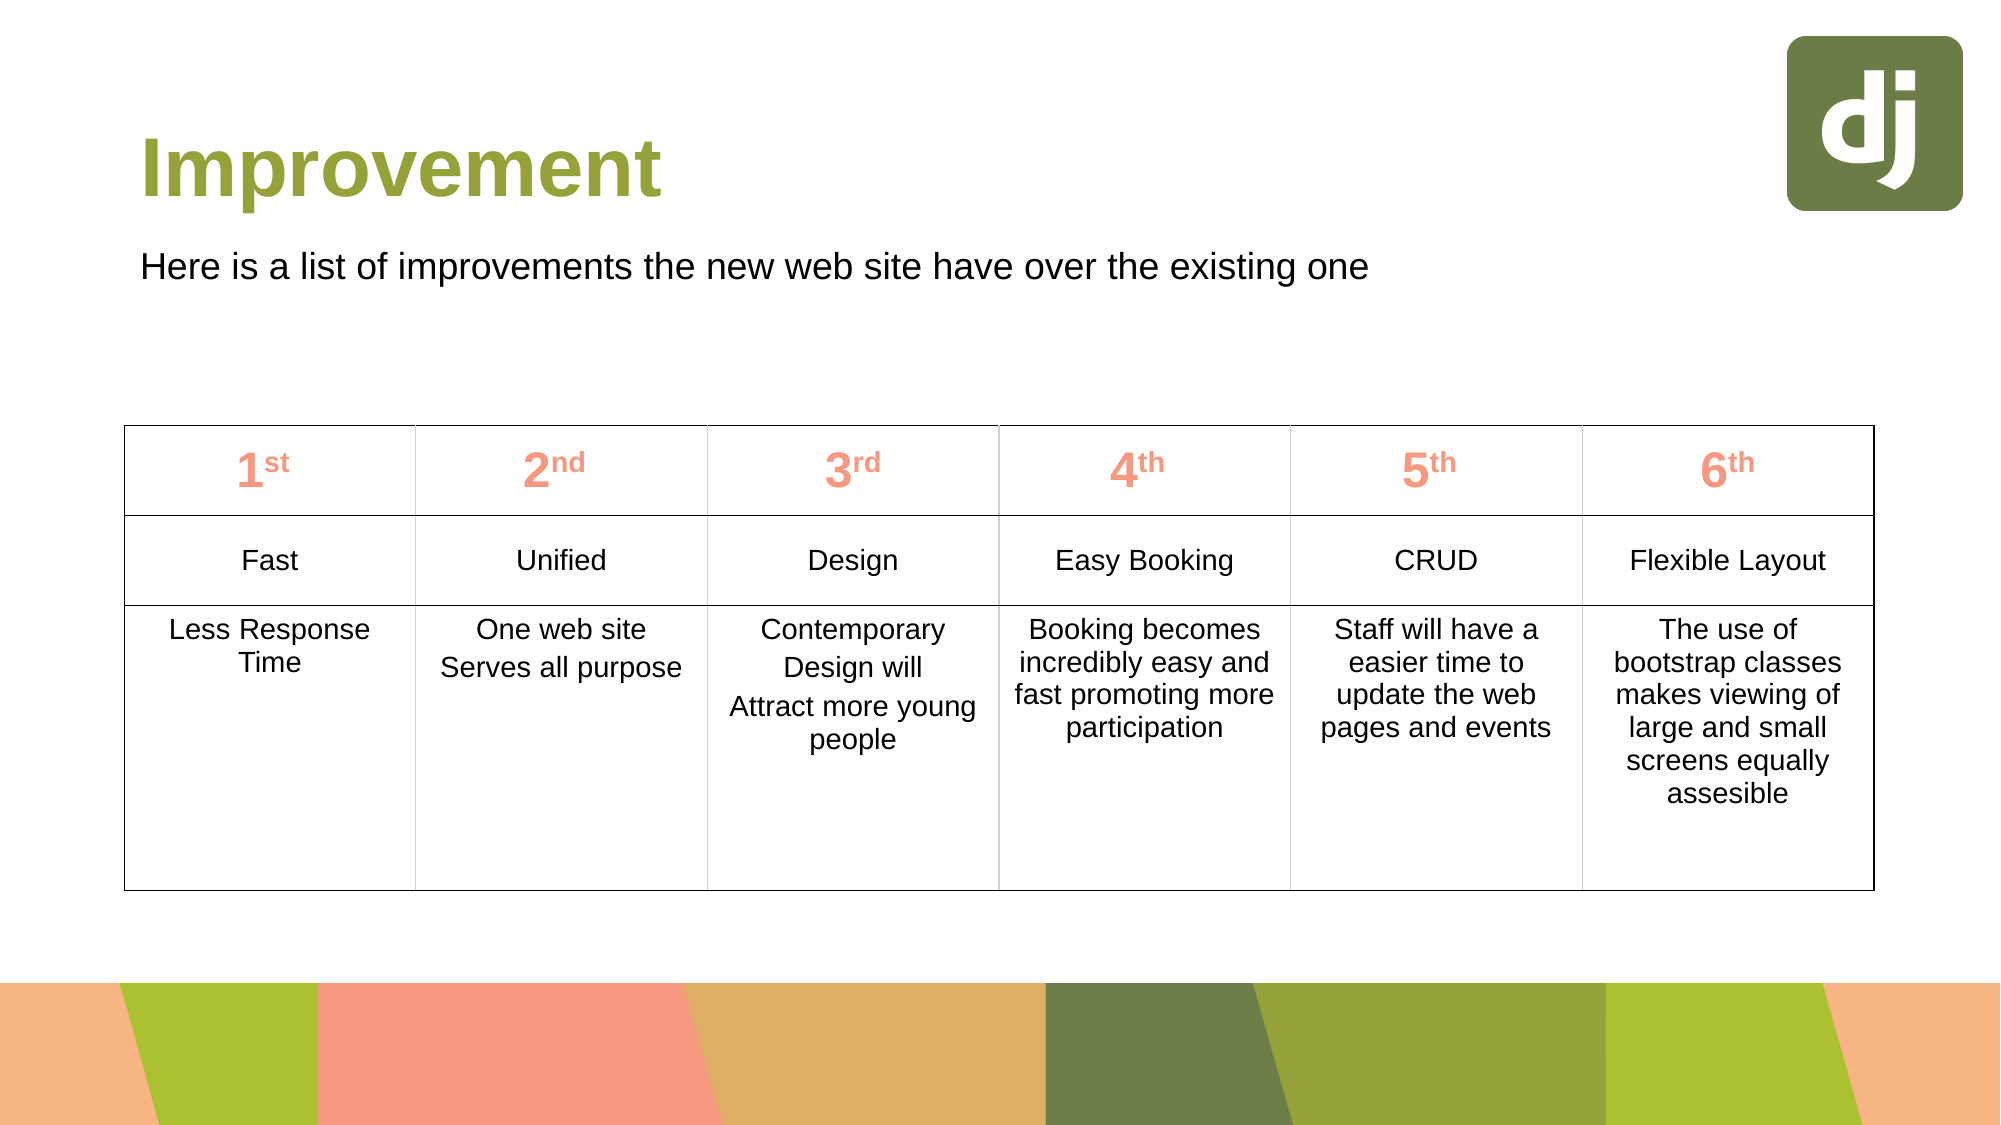

# Improvement
Here is a list of improvements the new web site have over the existing one

| 1st | 2nd | 3rd | 4th | 5th | 6th |
| --- | --- | --- | --- | --- | --- |
| Fast | Unified | Design | Easy Booking | CRUD | Flexible Layout |
| Less Response Time | One web site Serves all purpose | Contemporary Design will Attract more young people | Booking becomes incredibly easy and fast promoting more participation | Staff will have a easier time to update the web pages and events | The use of bootstrap classes makes viewing of large and small screens equally assesible |